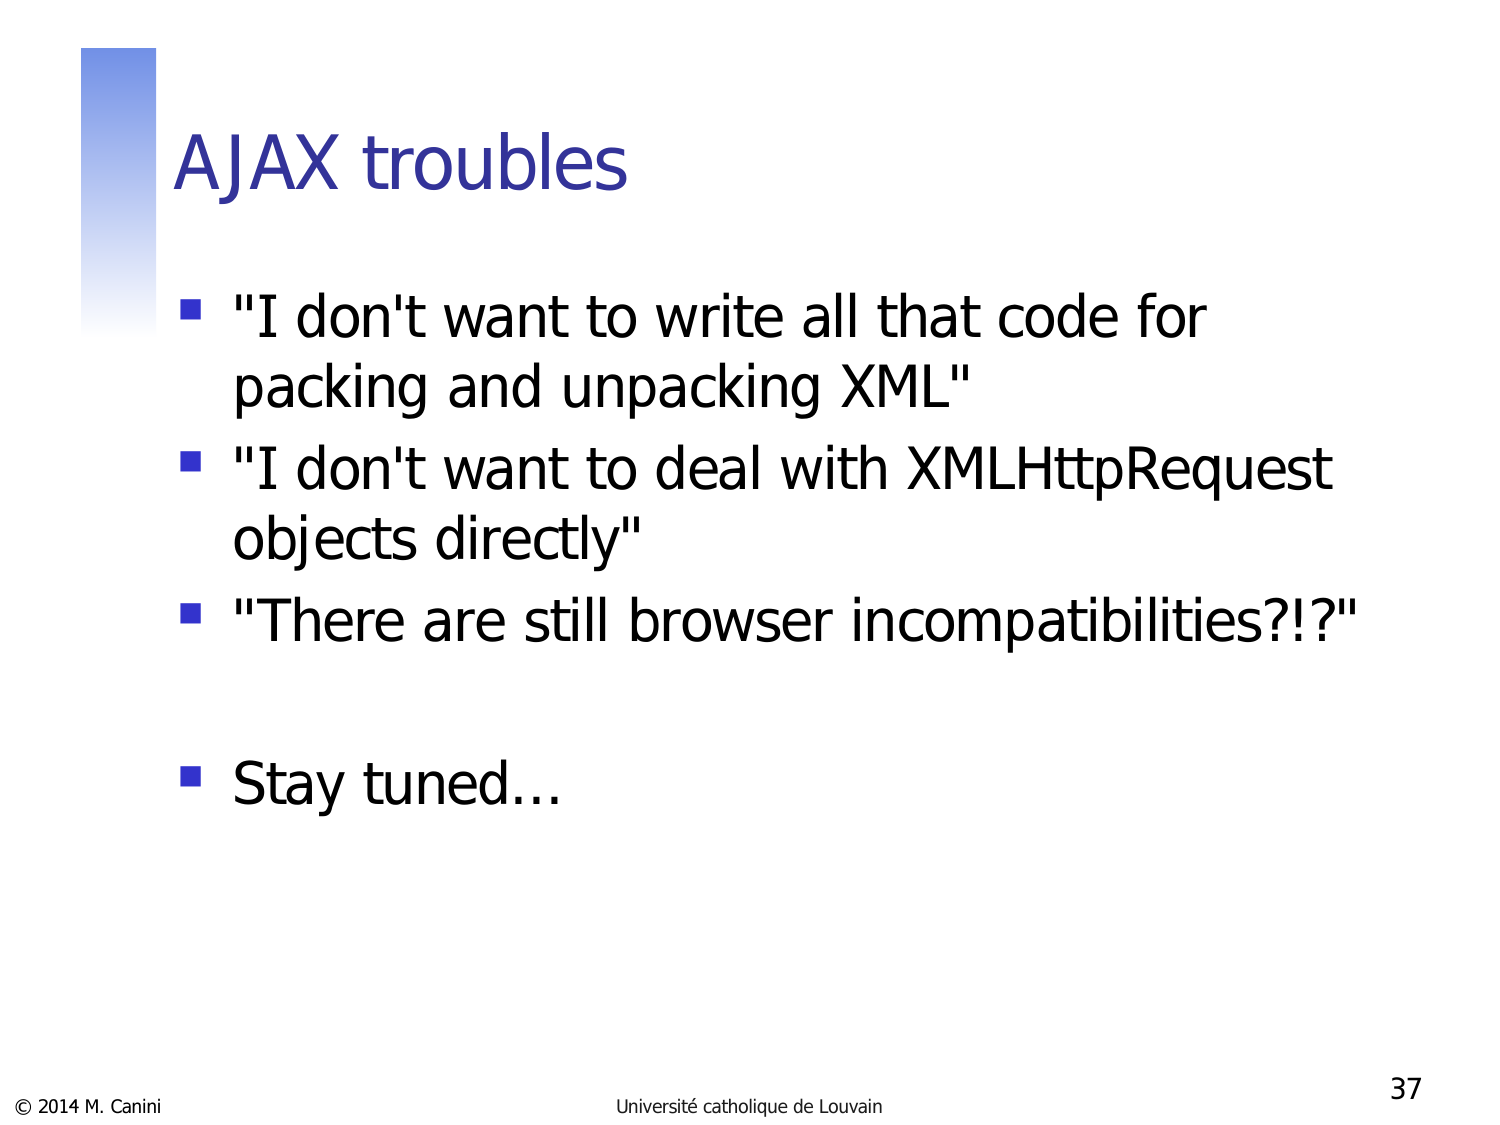

# AJAX troubles
"I don't want to write all that code for packing and unpacking XML"
"I don't want to deal with XMLHttpRequest objects directly"
"There are still browser incompatibilities?!?"

Stay tuned...
37
Université catholique de Louvain